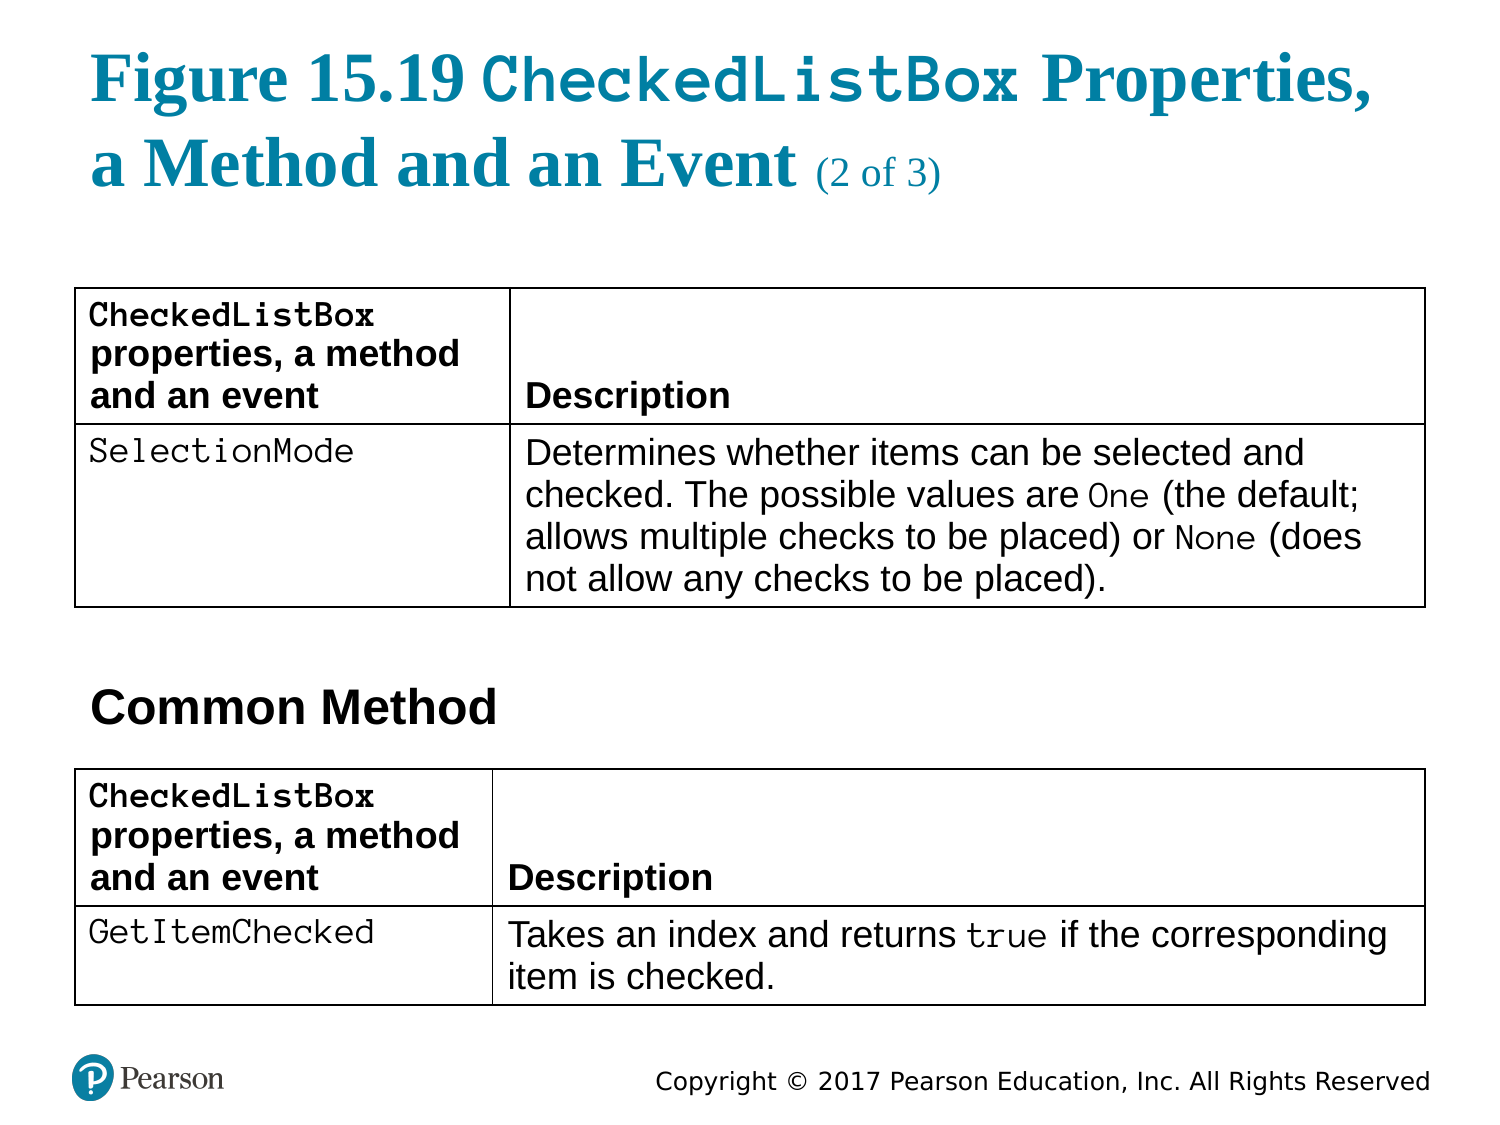

# Figure 15.19 CheckedListBox Properties, a Method and an Event (2 of 3)
| CheckedListBox properties, a method and an event | Description |
| --- | --- |
| SelectionMode | Determines whether items can be selected and checked. The possible values are One (the default; allows multiple checks to be placed) or None (does not allow any checks to be placed). |
Common Method
| CheckedListBox properties, a method and an event | Description |
| --- | --- |
| GetItemChecked | Takes an index and returns true if the corresponding item is checked. |